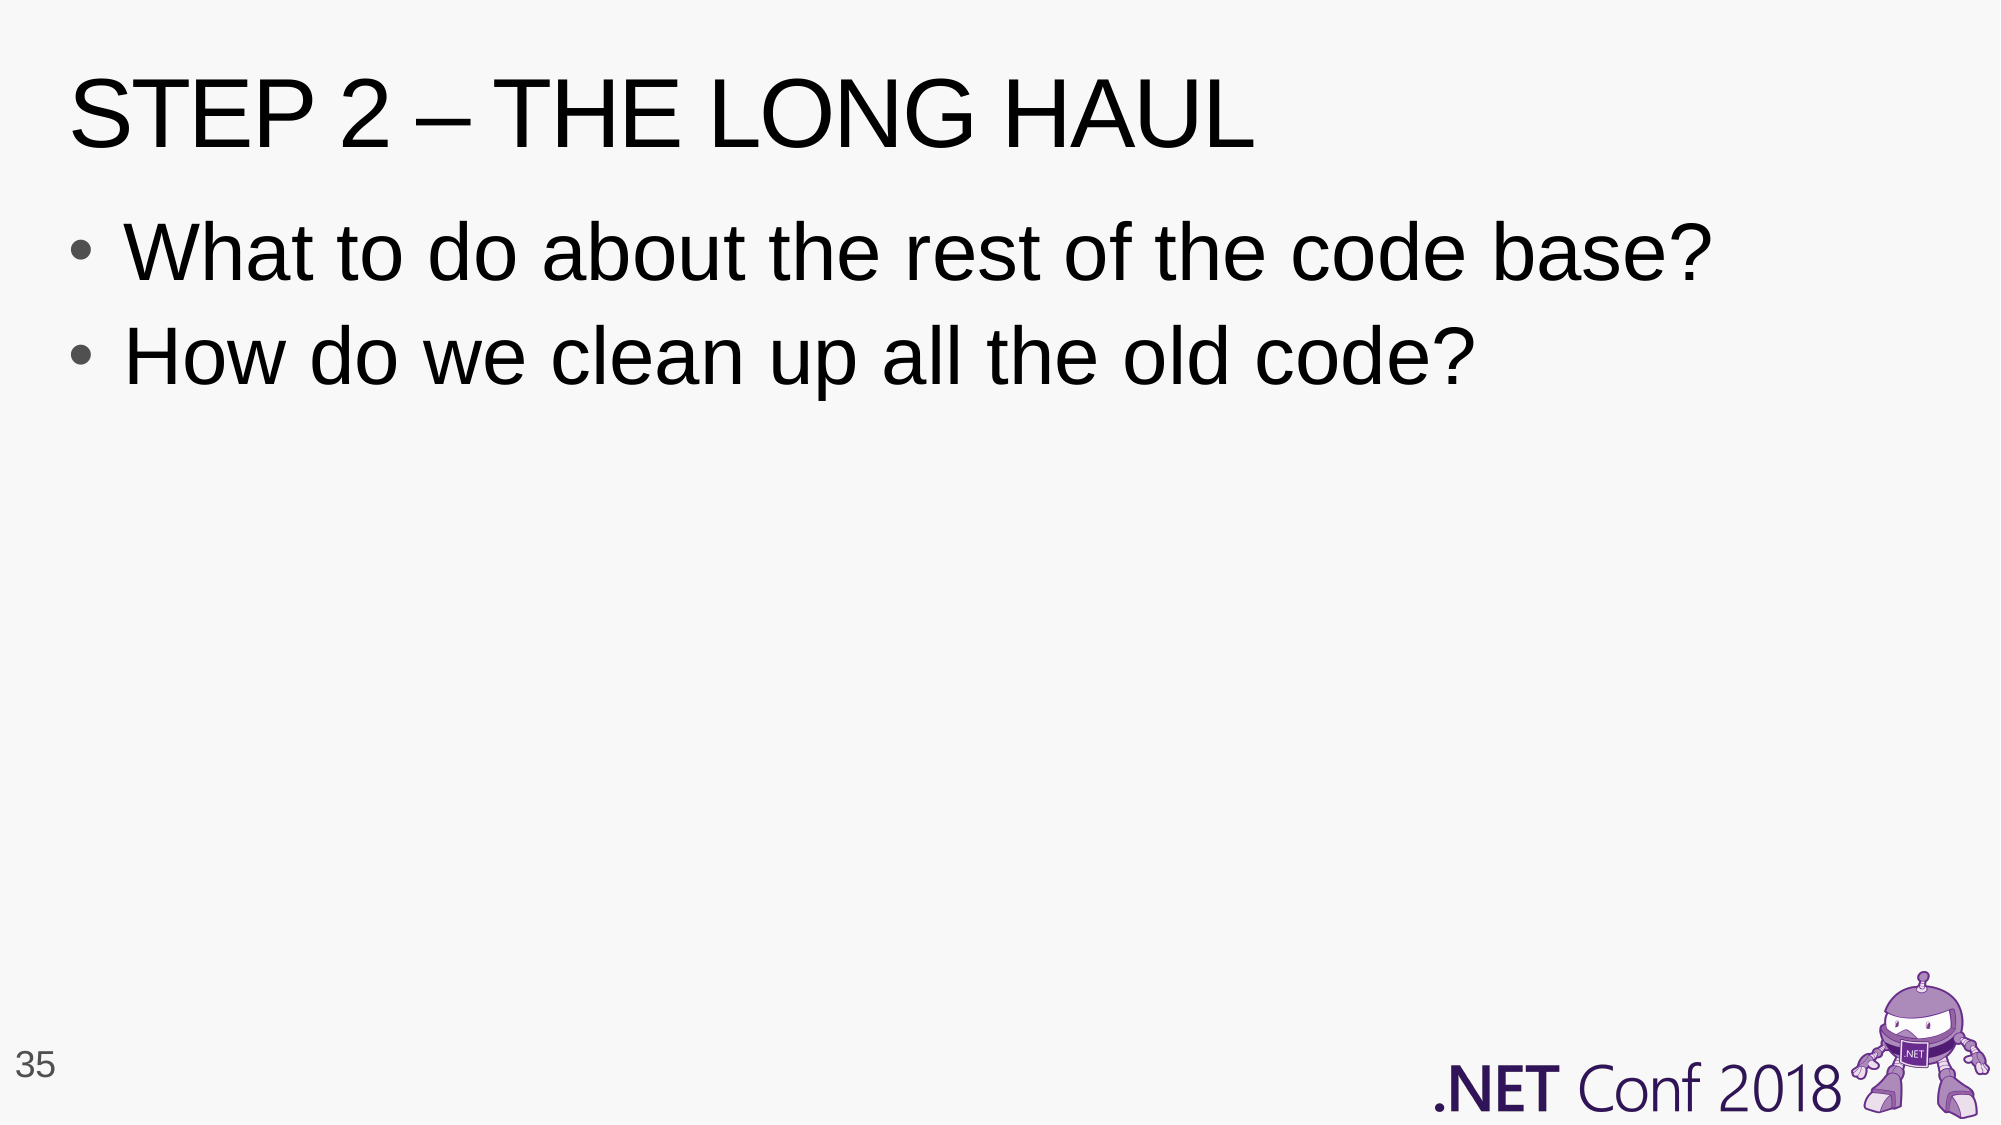

# STEP 2 – THE LONG HAUL
What to do about the rest of the code base?
How do we clean up all the old code?
35